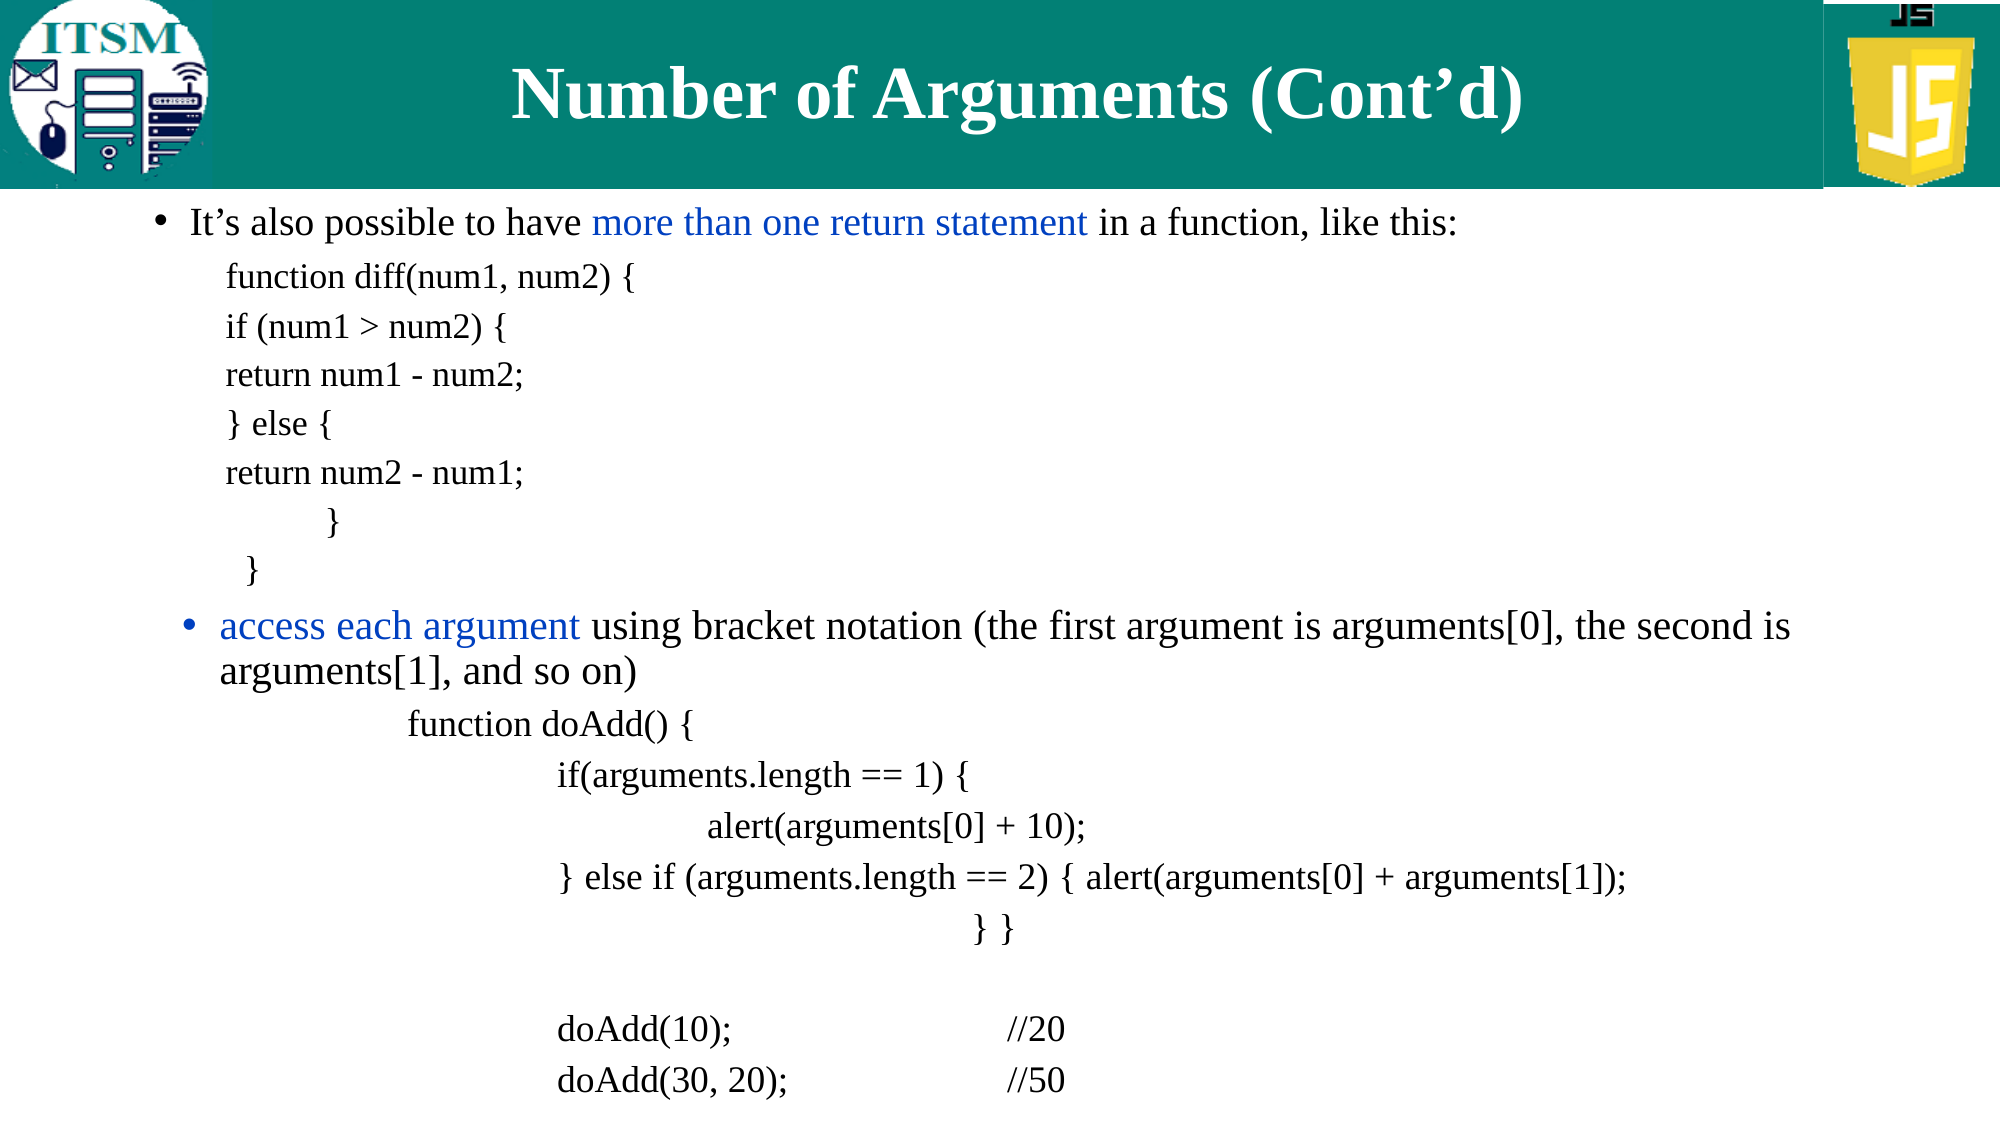

# Number of Arguments (Cont’d)
It’s also possible to have more than one return statement in a function, like this:
	function diff(num1, num2) {
		if (num1 > num2) {
				return num1 - num2;
				} else {
				return num2 - num1;
				           }
				  }
access each argument using bracket notation (the first argument is arguments[0], the second is arguments[1], and so on)
	function doAdd() {
 		if(arguments.length == 1) {
			alert(arguments[0] + 10);
		} else if (arguments.length == 2) { alert(arguments[0] + arguments[1]);
				            } }

		doAdd(10); 		//20
		doAdd(30, 20); 		//50